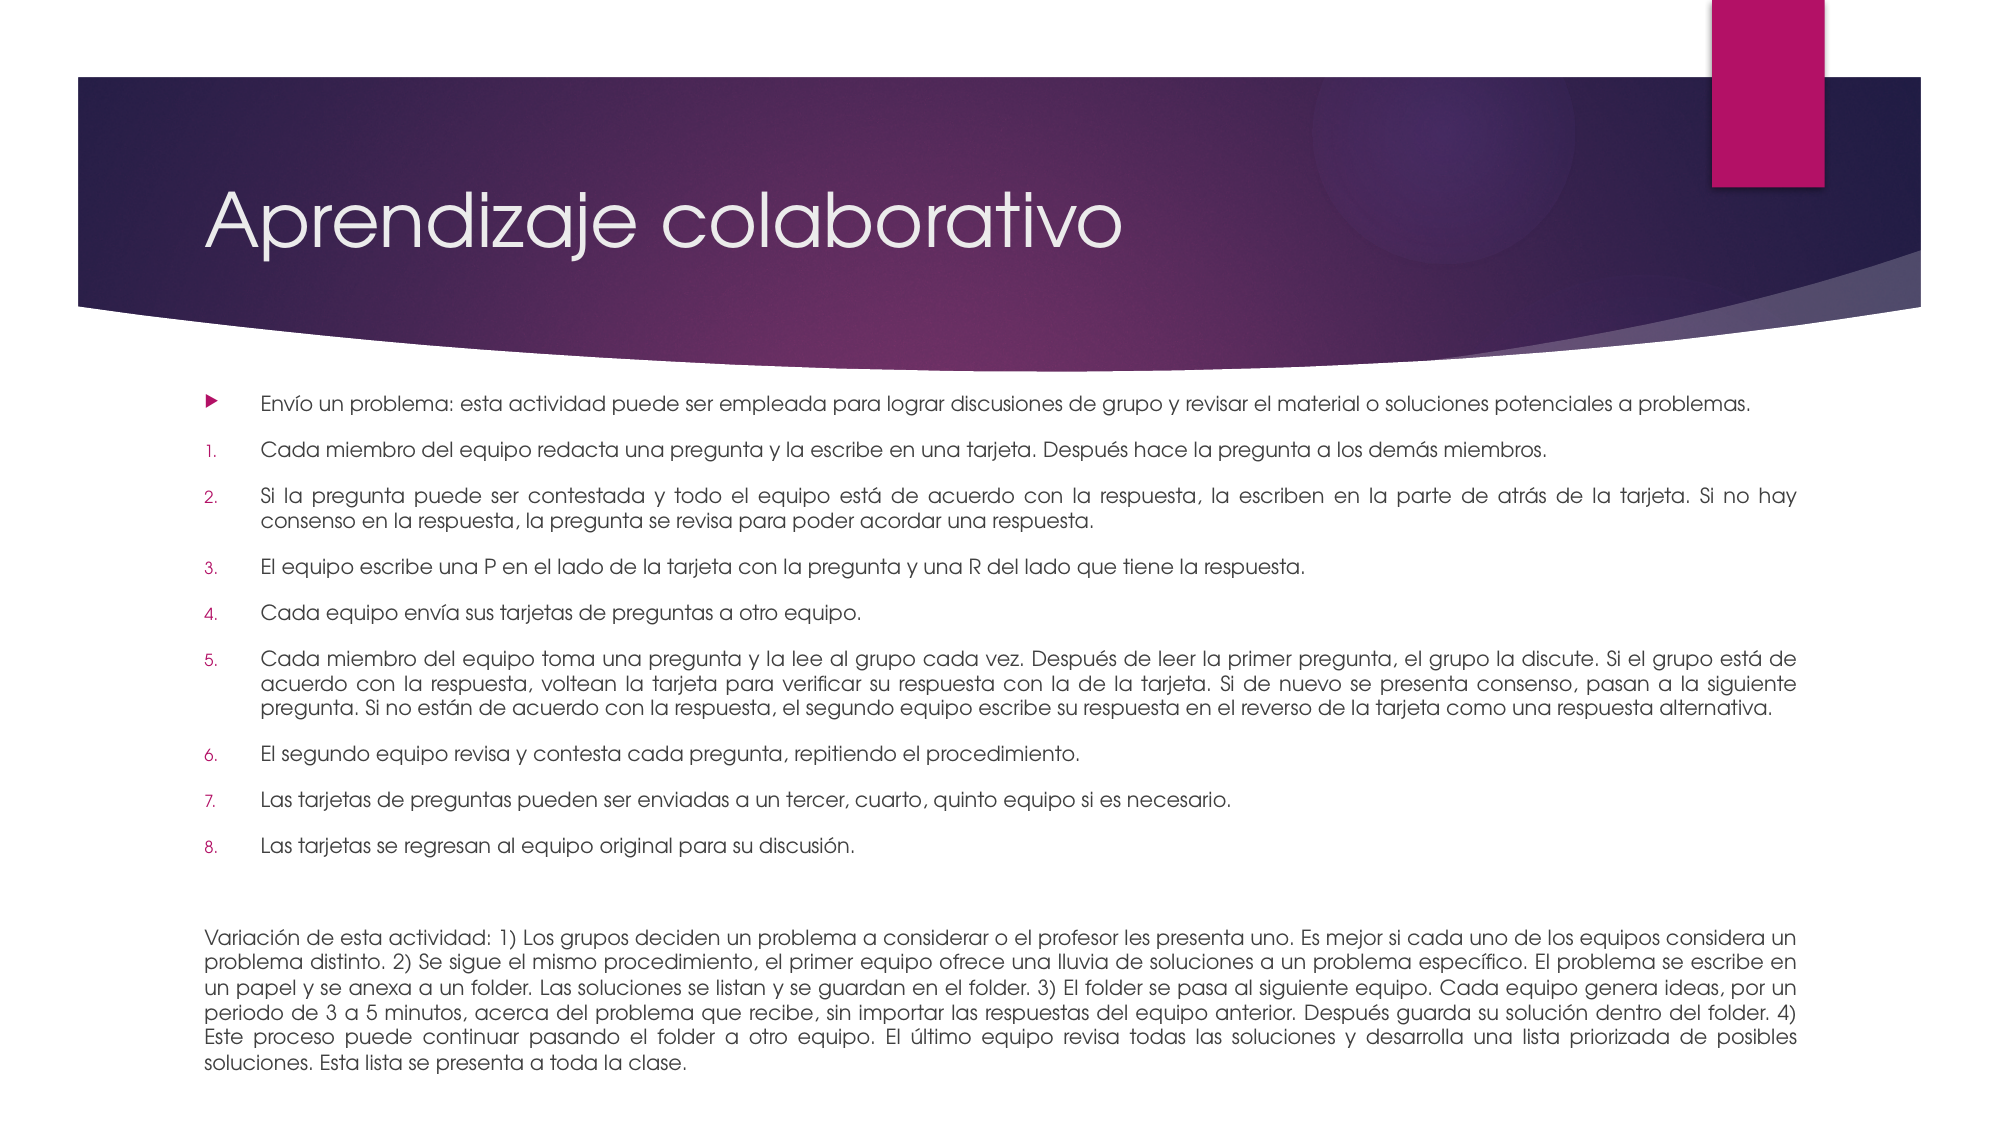

# Aprendizaje colaborativo
Envío un problema: esta actividad puede ser empleada para lograr discusiones de grupo y revisar el material o soluciones potenciales a problemas.
Cada miembro del equipo redacta una pregunta y la escribe en una tarjeta. Después hace la pregunta a los demás miembros.
Si la pregunta puede ser contestada y todo el equipo está de acuerdo con la respuesta, la escriben en la parte de atrás de la tarjeta. Si no hay consenso en la respuesta, la pregunta se revisa para poder acordar una respuesta.
El equipo escribe una P en el lado de la tarjeta con la pregunta y una R del lado que tiene la respuesta.
Cada equipo envía sus tarjetas de preguntas a otro equipo.
Cada miembro del equipo toma una pregunta y la lee al grupo cada vez. Después de leer la primer pregunta, el grupo la discute. Si el grupo está de acuerdo con la respuesta, voltean la tarjeta para verificar su respuesta con la de la tarjeta. Si de nuevo se presenta consenso, pasan a la siguiente pregunta. Si no están de acuerdo con la respuesta, el segundo equipo escribe su respuesta en el reverso de la tarjeta como una respuesta alternativa.
El segundo equipo revisa y contesta cada pregunta, repitiendo el procedimiento.
Las tarjetas de preguntas pueden ser enviadas a un tercer, cuarto, quinto equipo si es necesario.
Las tarjetas se regresan al equipo original para su discusión.

Variación de esta actividad: 1) Los grupos deciden un problema a considerar o el profesor les presenta uno. Es mejor si cada uno de los equipos considera un problema distinto. 2) Se sigue el mismo procedimiento, el primer equipo ofrece una lluvia de soluciones a un problema específico. El problema se escribe en un papel y se anexa a un folder. Las soluciones se listan y se guardan en el folder. 3) El folder se pasa al siguiente equipo. Cada equipo genera ideas, por un periodo de 3 a 5 minutos, acerca del problema que recibe, sin importar las respuestas del equipo anterior. Después guarda su solución dentro del folder. 4) Este proceso puede continuar pasando el folder a otro equipo. El último equipo revisa todas las soluciones y desarrolla una lista priorizada de posibles soluciones. Esta lista se presenta a toda la clase.